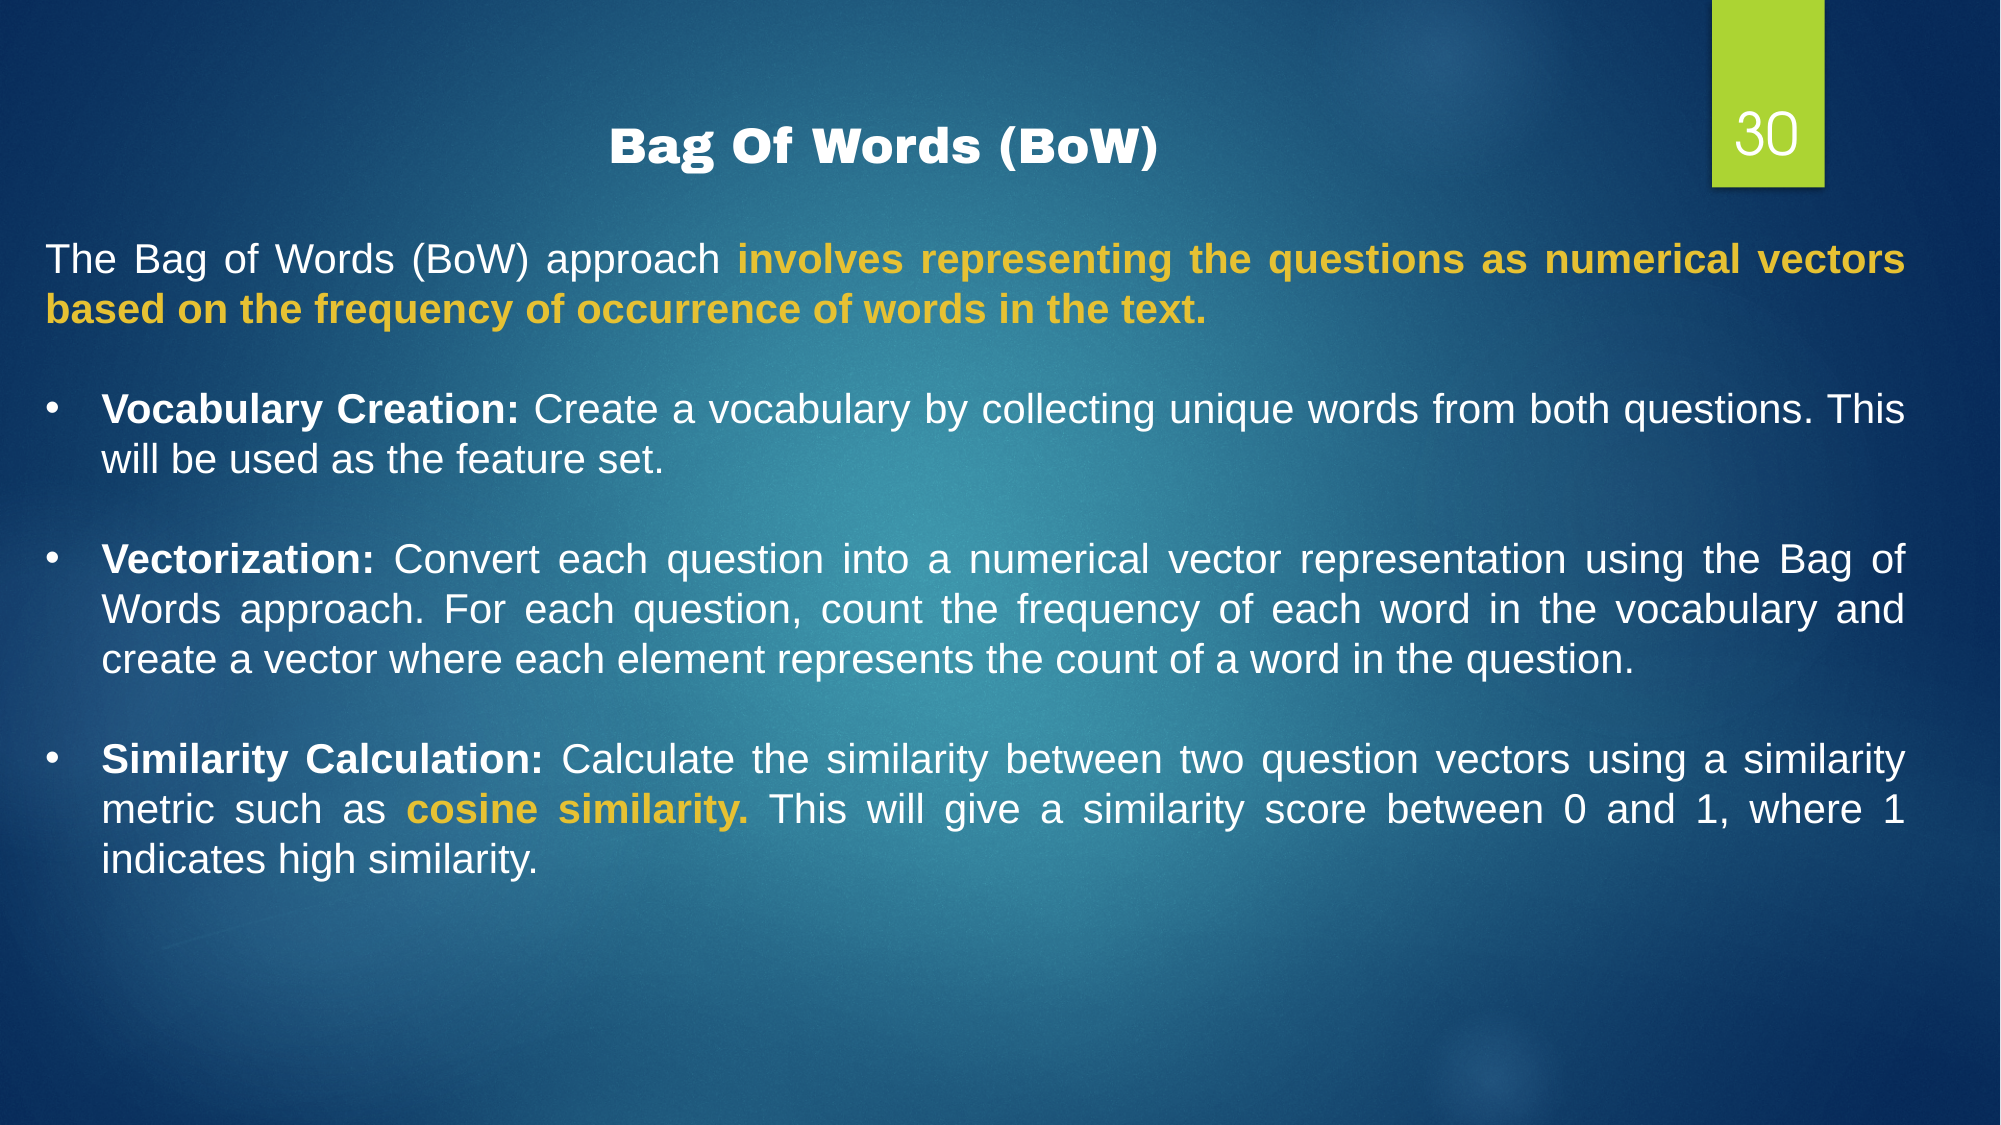

30
Bag Of Words (BoW)

The Bag of Words (BoW) approach involves representing the questions as numerical vectors based on the frequency of occurrence of words in the text.

Vocabulary Creation: Create a vocabulary by collecting unique words from both questions. This will be used as the feature set.

Vectorization: Convert each question into a numerical vector representation using the Bag of Words approach. For each question, count the frequency of each word in the vocabulary and create a vector where each element represents the count of a word in the question.

Similarity Calculation: Calculate the similarity between two question vectors using a similarity metric such as cosine similarity. This will give a similarity score between 0 and 1, where 1 indicates high similarity.